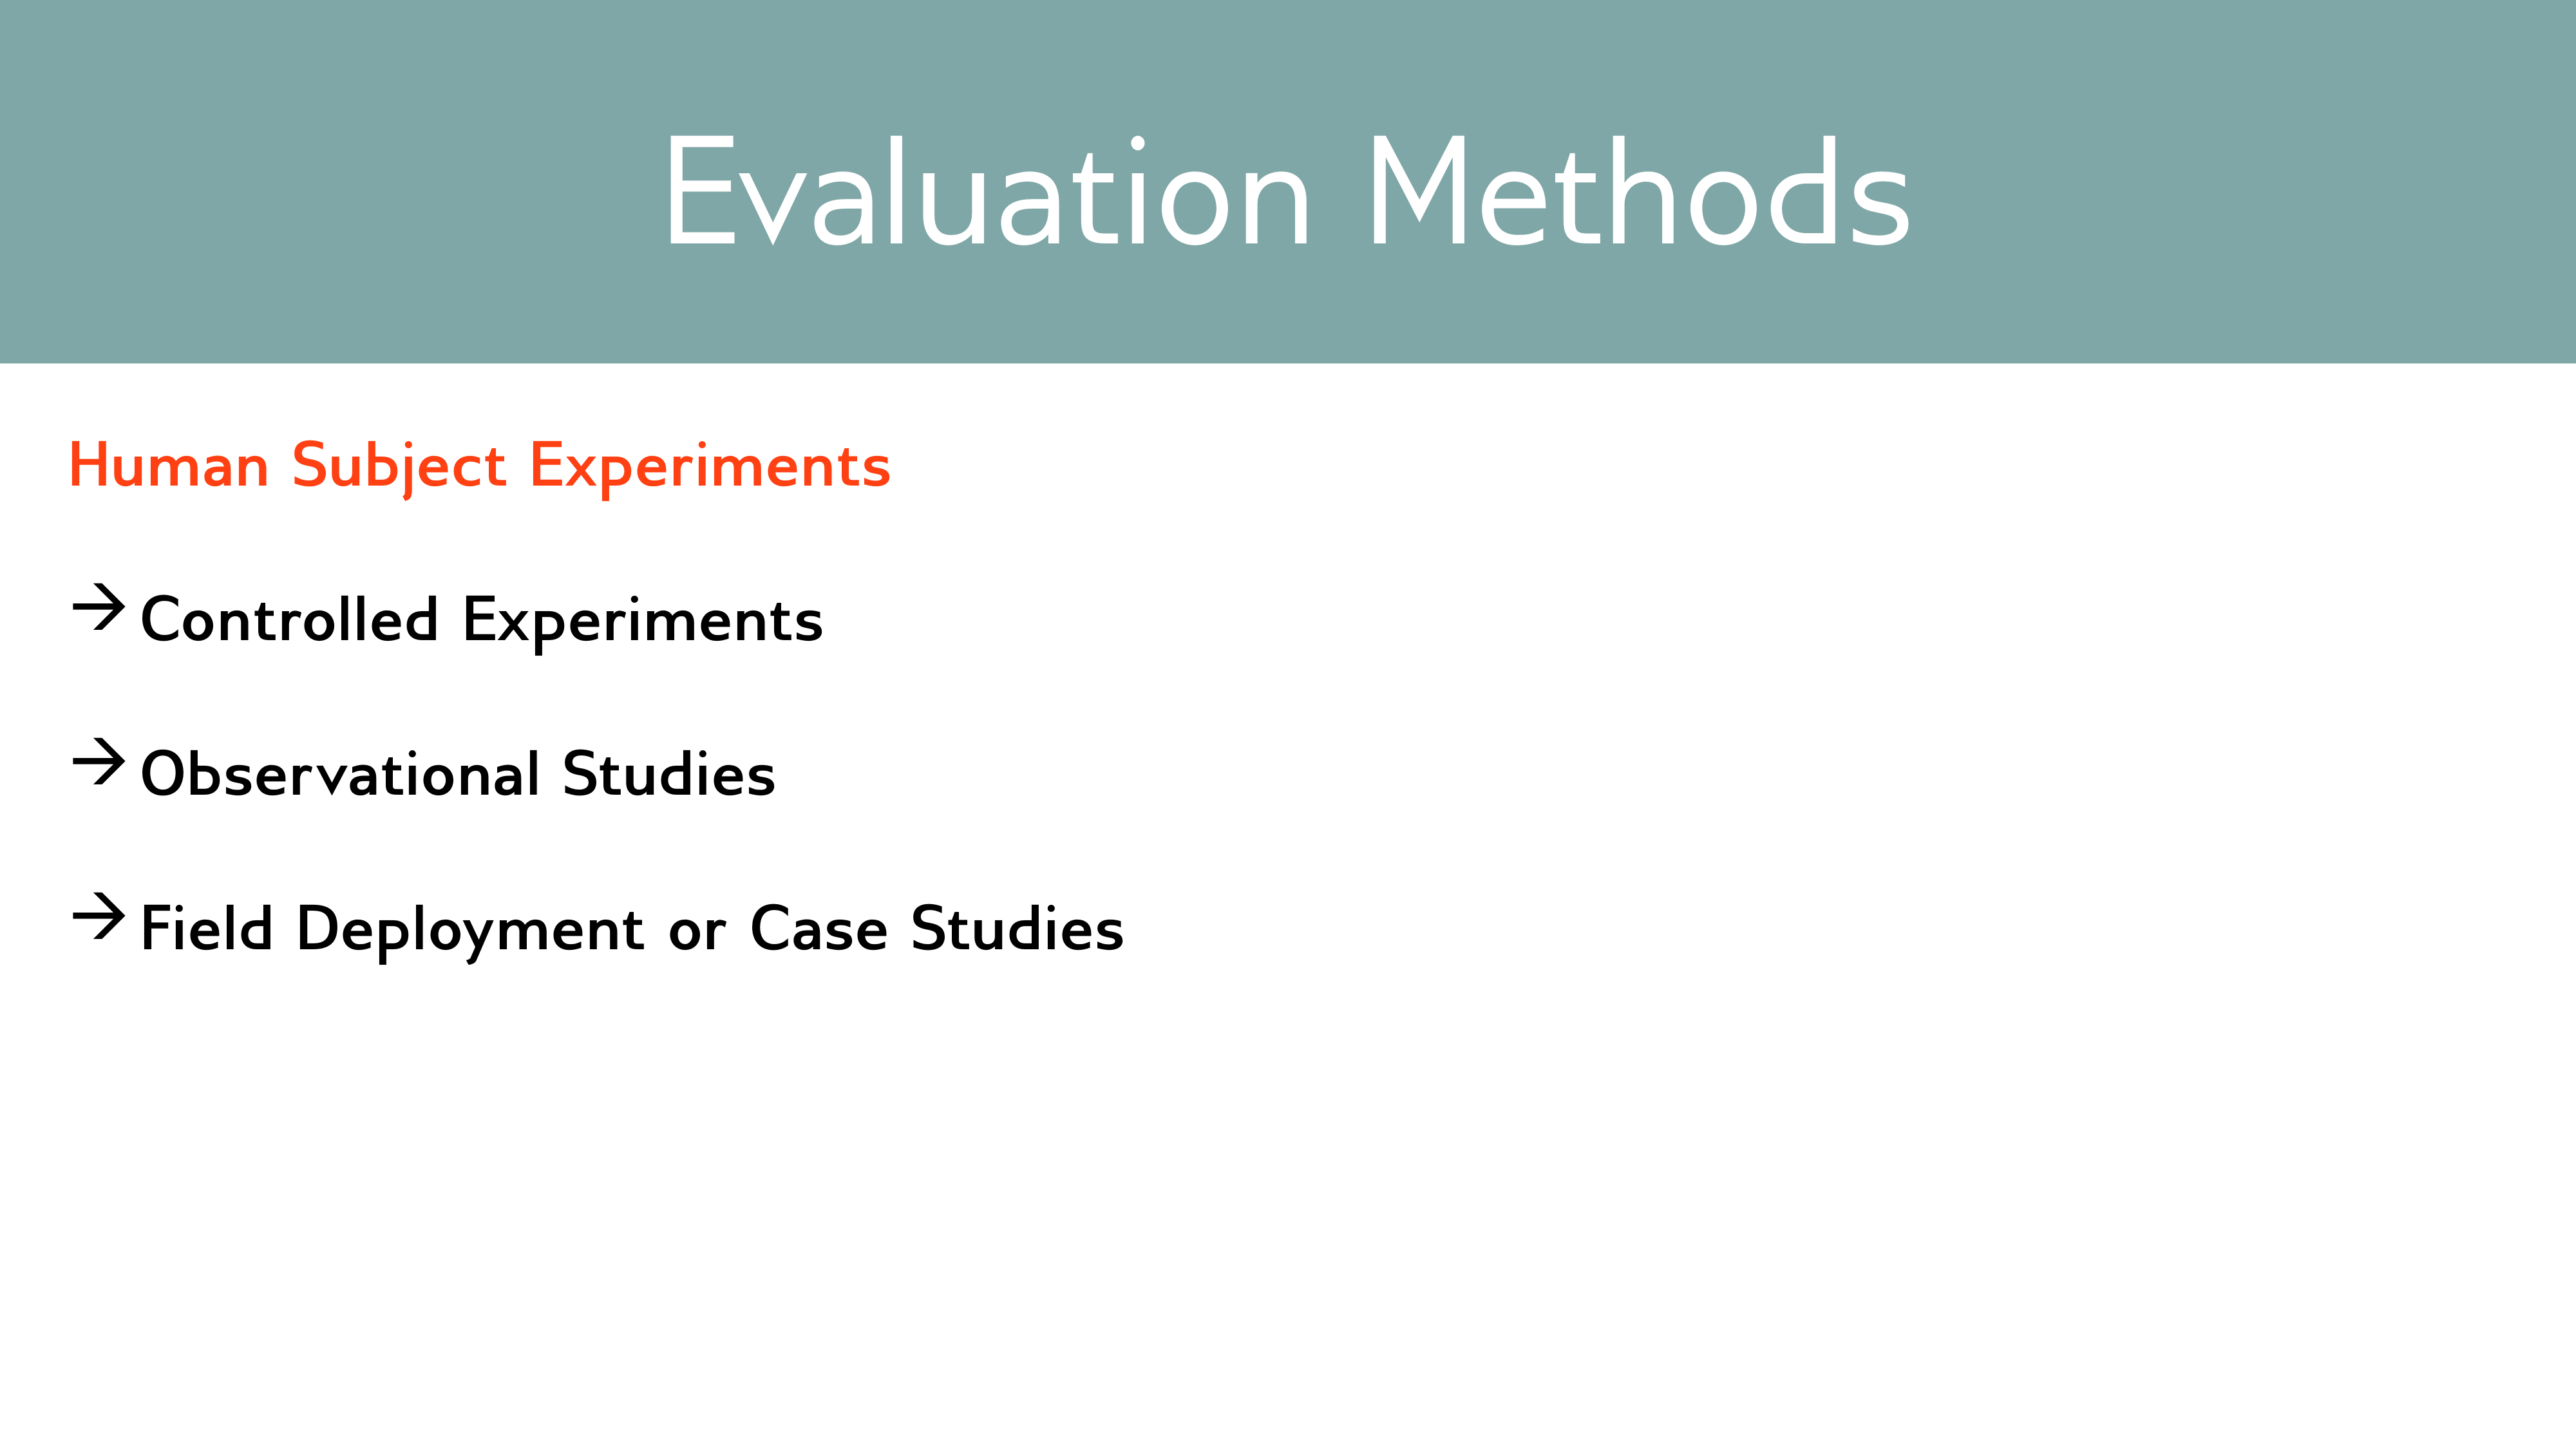

Evaluation Methods
Human Subject Experiments

Controlled Experiments

Observational Studies

Field Deployment or Case Studies